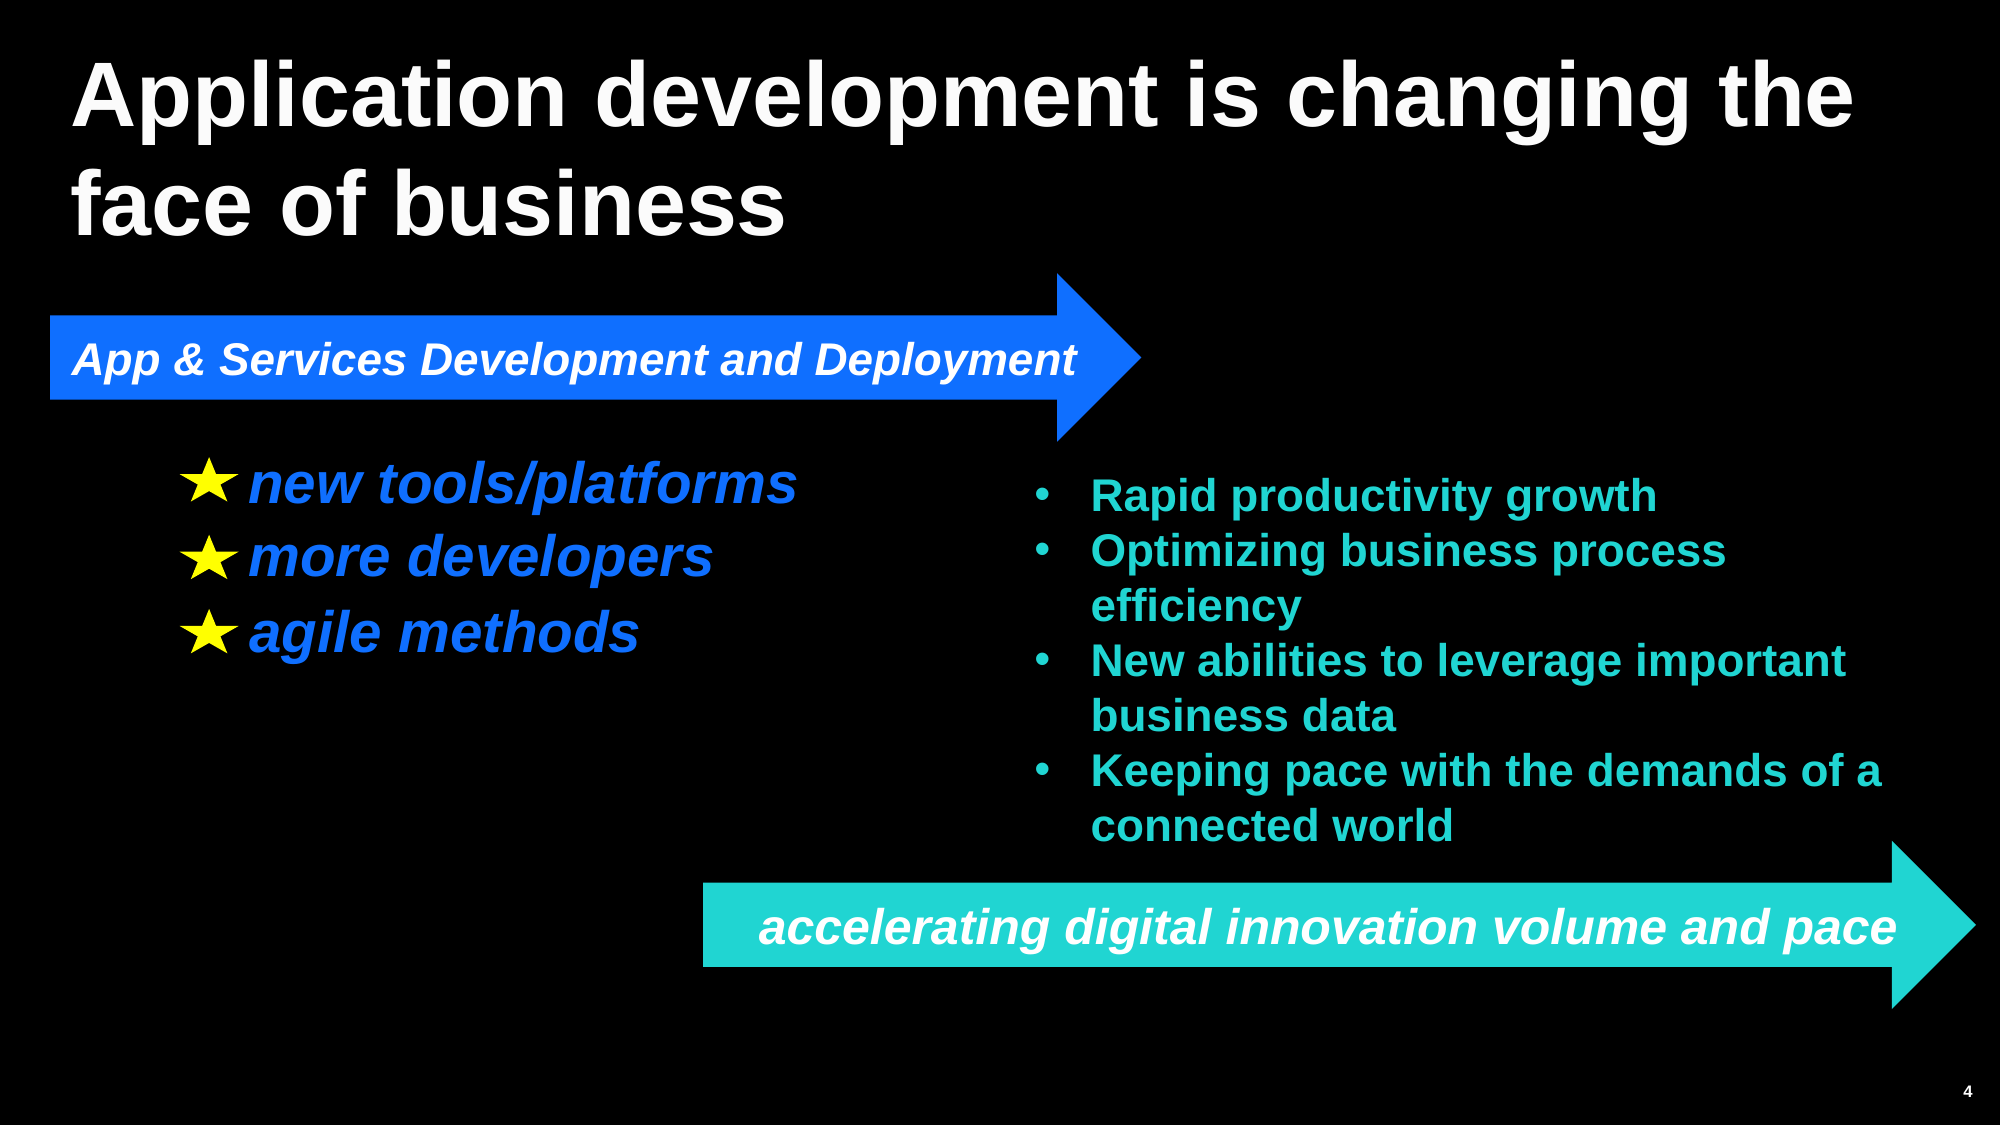

Application development is changing the face of business
 App & Services Development and Deployment
new tools/platforms

Rapid productivity growth
Optimizing business process efficiency
New abilities to leverage important business data
Keeping pace with the demands of a connected world
more developers

agile methods

    accelerating digital innovation volume and pace
4